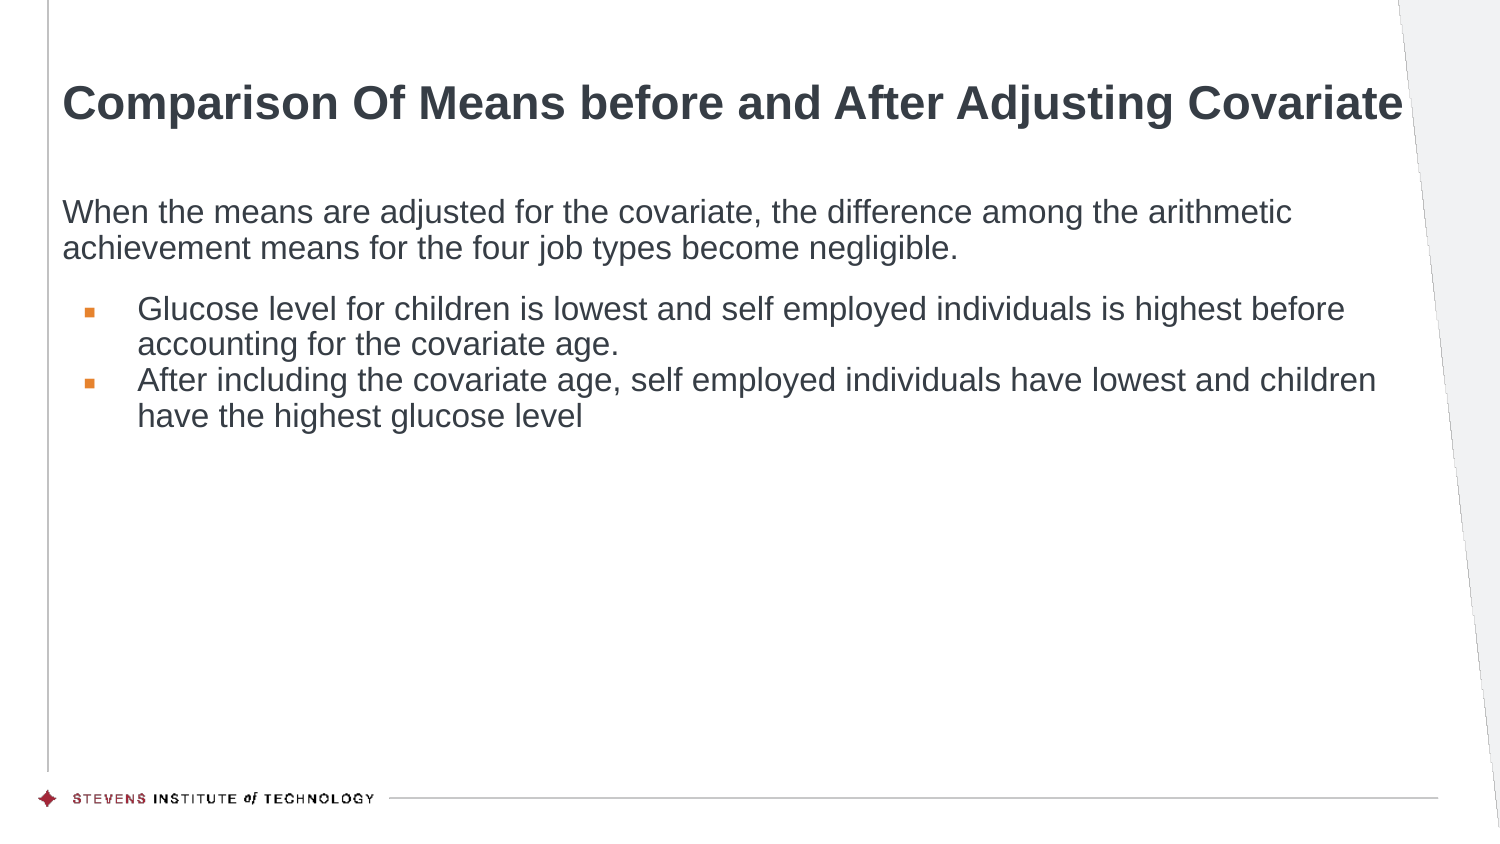

# Comparison Of Means before and After Adjusting Covariate
When the means are adjusted for the covariate, the difference among the arithmetic achievement means for the four job types become negligible.
Glucose level for children is lowest and self employed individuals is highest before accounting for the covariate age.
After including the covariate age, self employed individuals have lowest and children have the highest glucose level